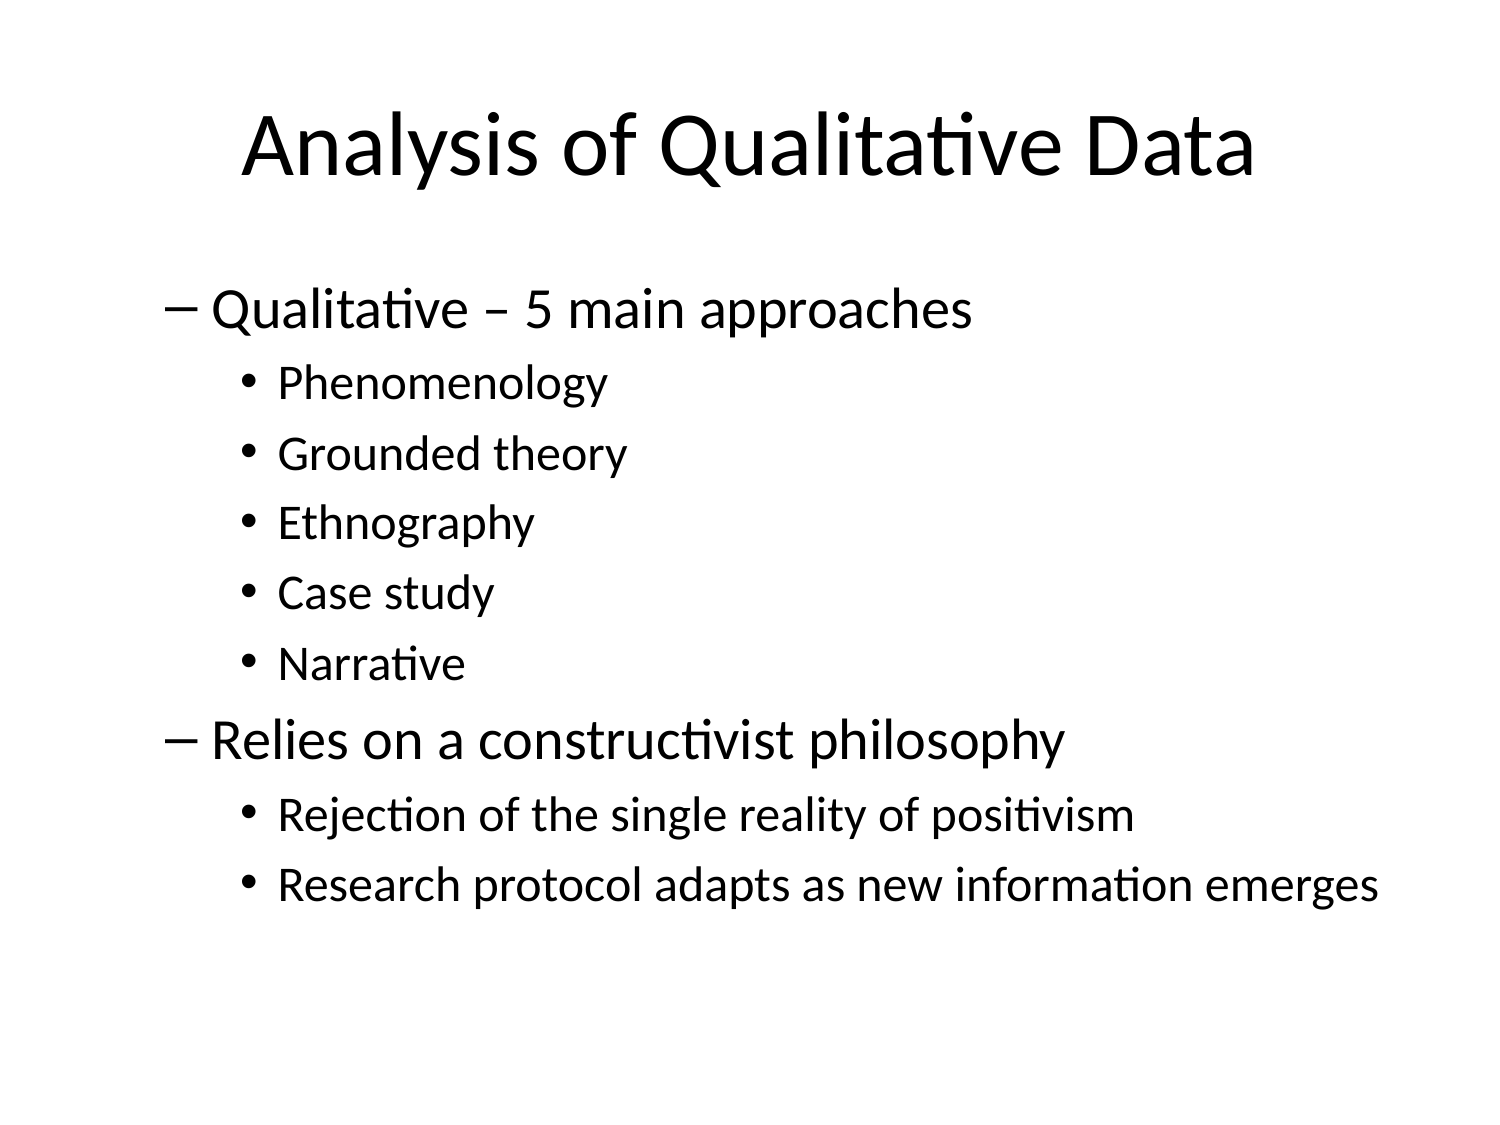

# Analysis of Qualitative Data
Qualitative – 5 main approaches
Phenomenology
Grounded theory
Ethnography
Case study
Narrative
Relies on a constructivist philosophy
Rejection of the single reality of positivism
Research protocol adapts as new information emerges